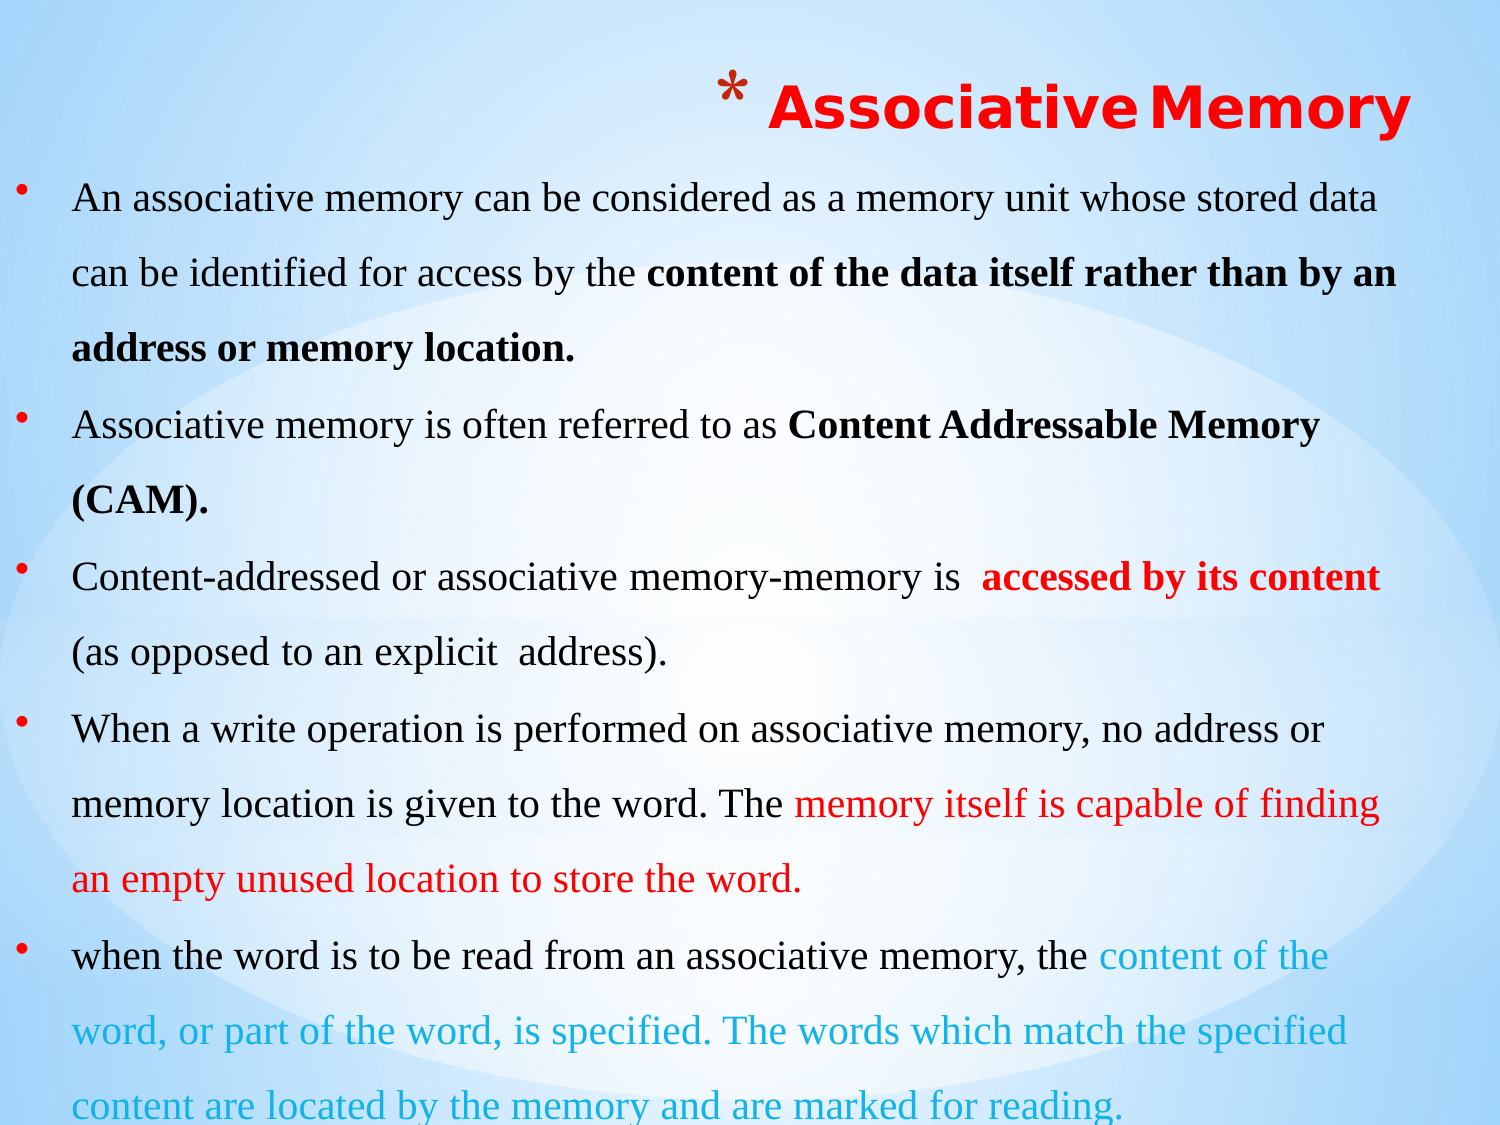

# Associative	Memory
An associative memory can be considered as a memory unit whose stored data can be identified for access by the content of the data itself rather than by an address or memory location.
Associative memory is often referred to as Content Addressable Memory (CAM).
Content-addressed or associative memory-memory is  accessed by its content (as opposed to an explicit  address).
When a write operation is performed on associative memory, no address or memory location is given to the word. The memory itself is capable of finding an empty unused location to store the word.
when the word is to be read from an associative memory, the content of the word, or part of the word, is specified. The words which match the specified content are located by the memory and are marked for reading.